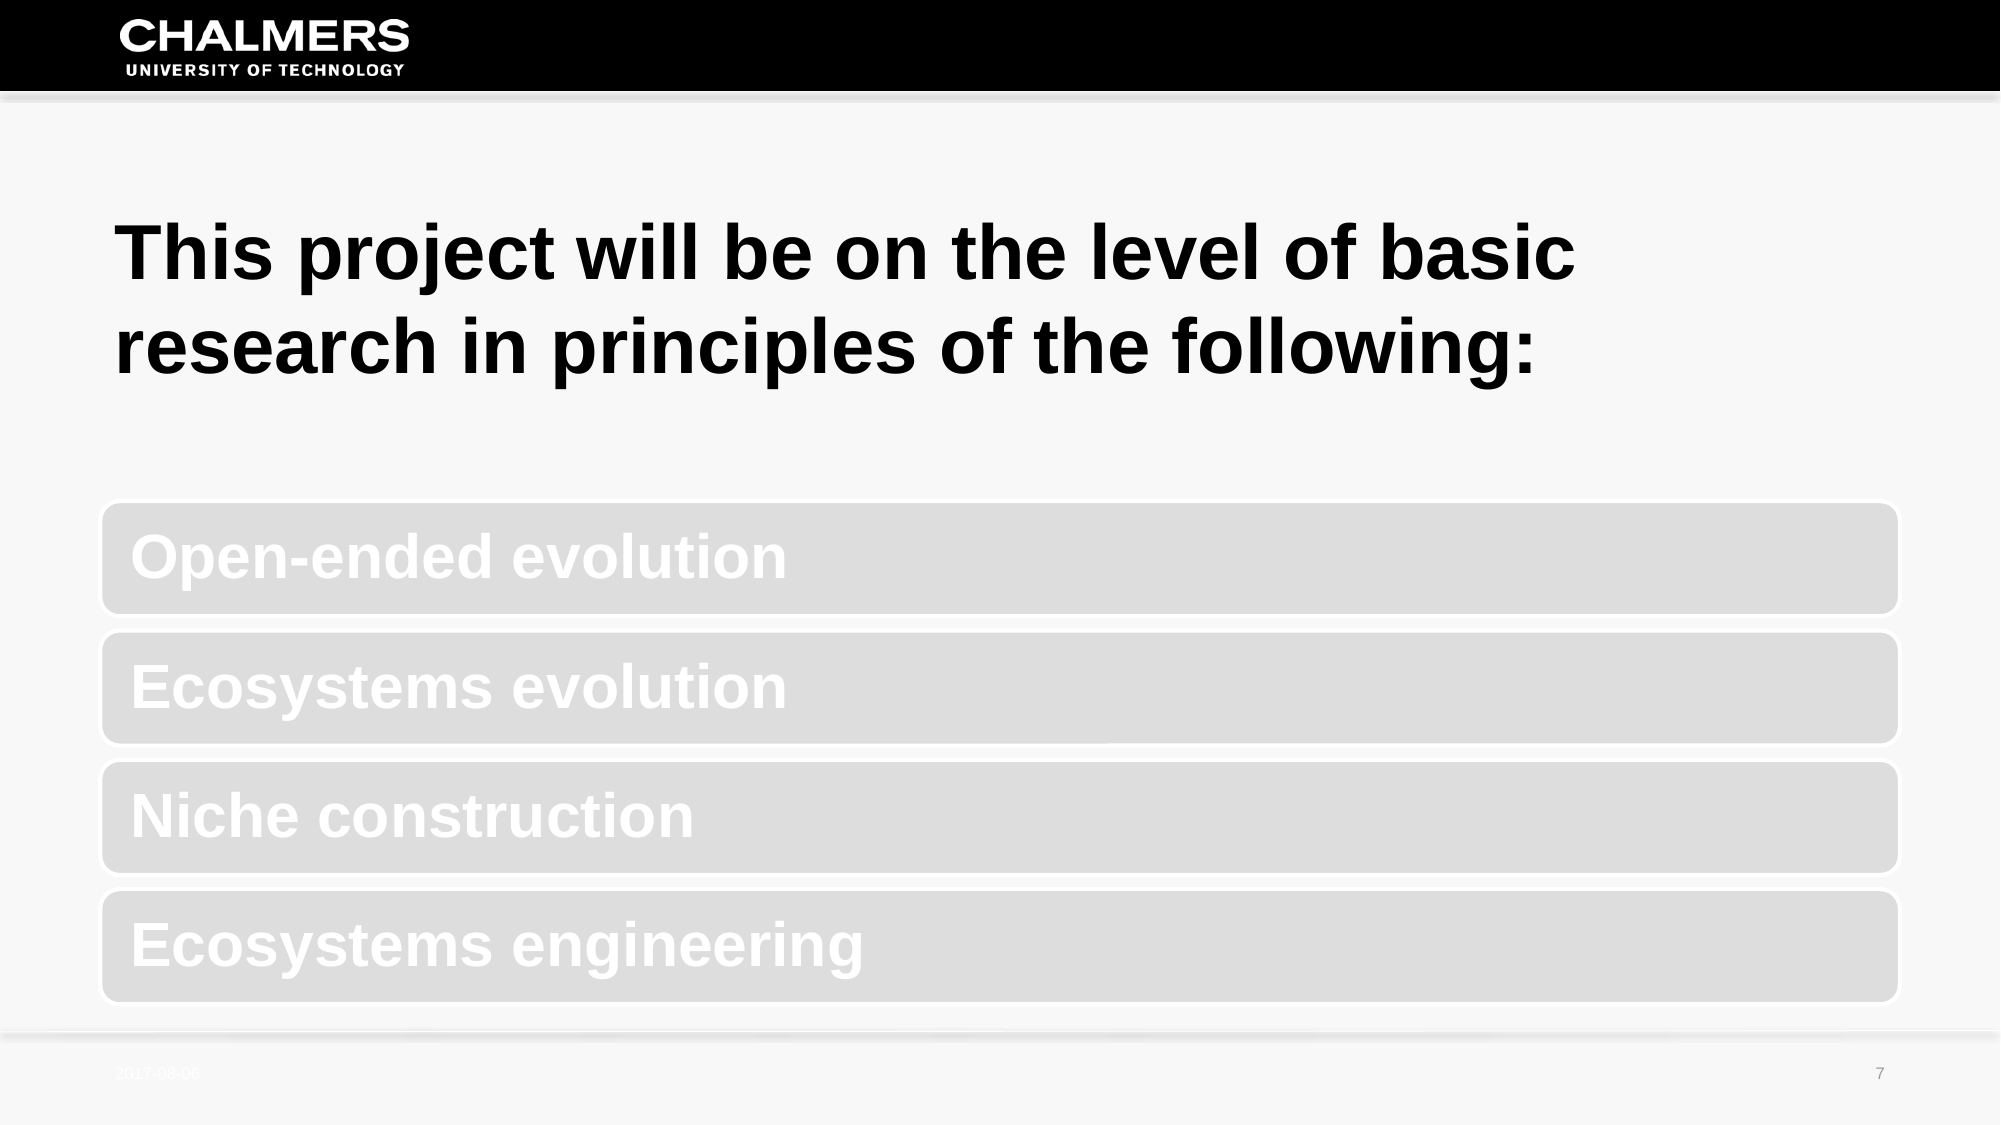

This project will be on the level of basic research in principles of the following:
Background
Open-ended evolution
Ecosystems evolution
Niche construction
Ecosystems engineering
2017-08-06

7